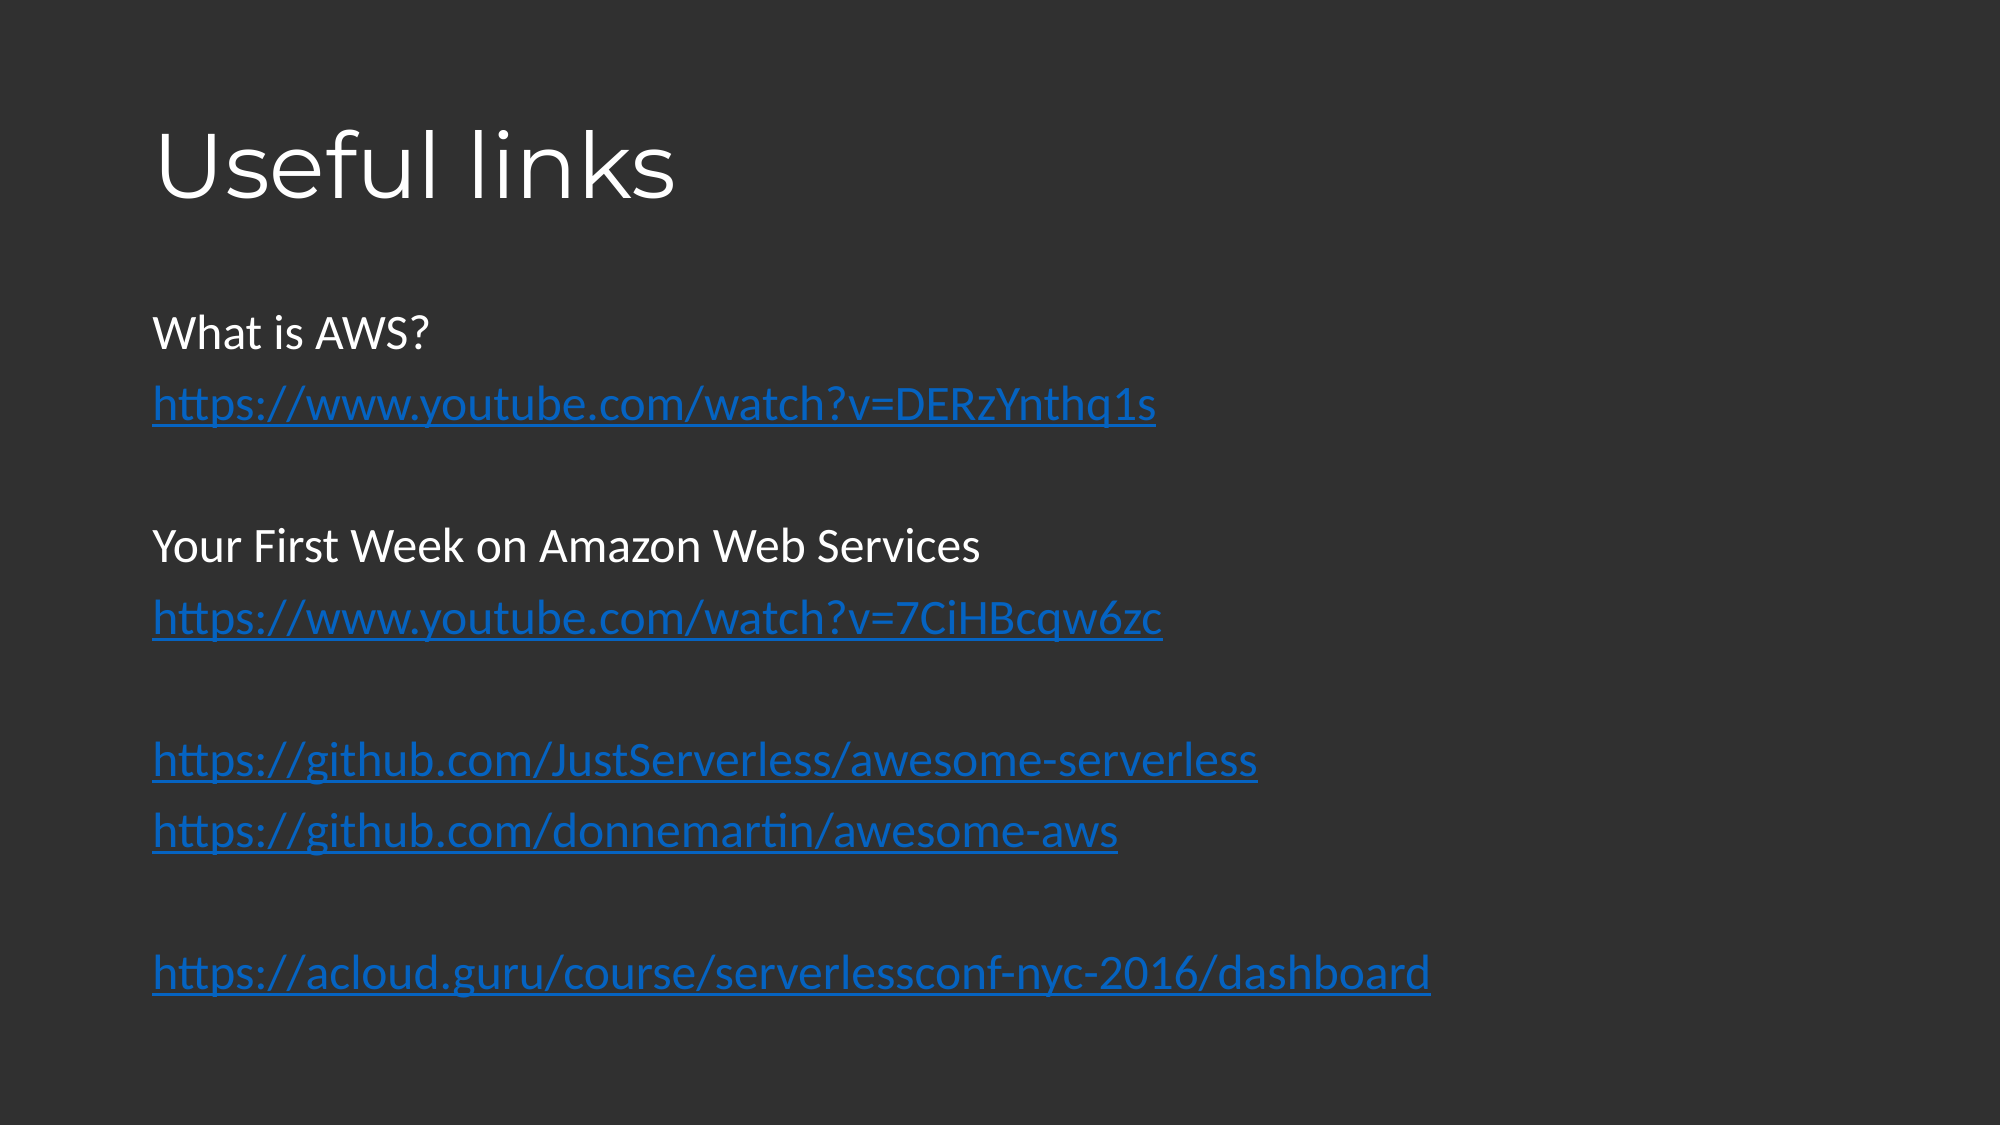

# Useful links
What is AWS?
https://www.youtube.com/watch?v=DERzYnthq1s

Your First Week on Amazon Web Services
https://www.youtube.com/watch?v=7CiHBcqw6zc

https://github.com/JustServerless/awesome-serverless
https://github.com/donnemartin/awesome-aws

https://acloud.guru/course/serverlessconf-nyc-2016/dashboard